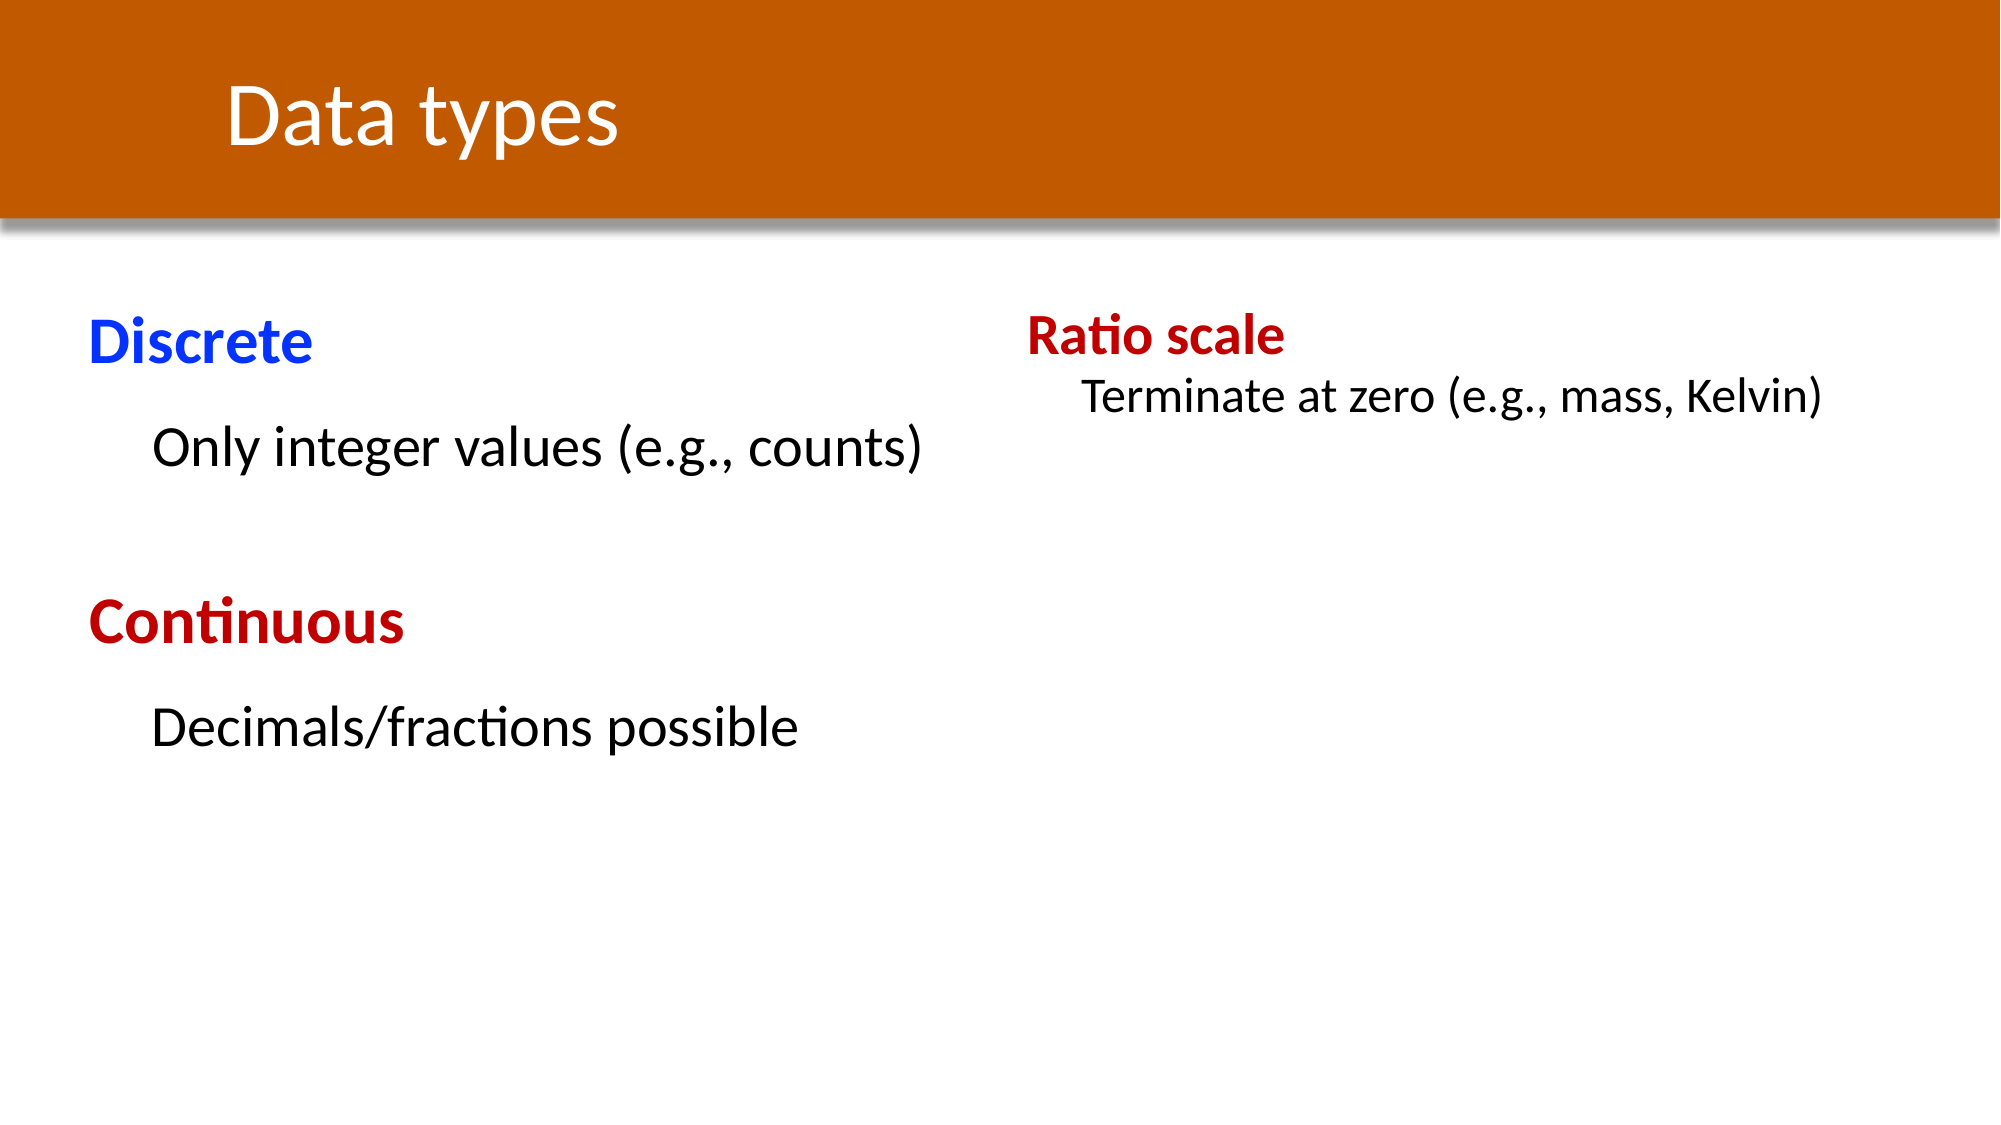

Data types
Discrete
Only integer values (e.g., counts)
Ratio scale
Terminate at zero (e.g., mass, Kelvin)
Continuous
Decimals/fractions possible